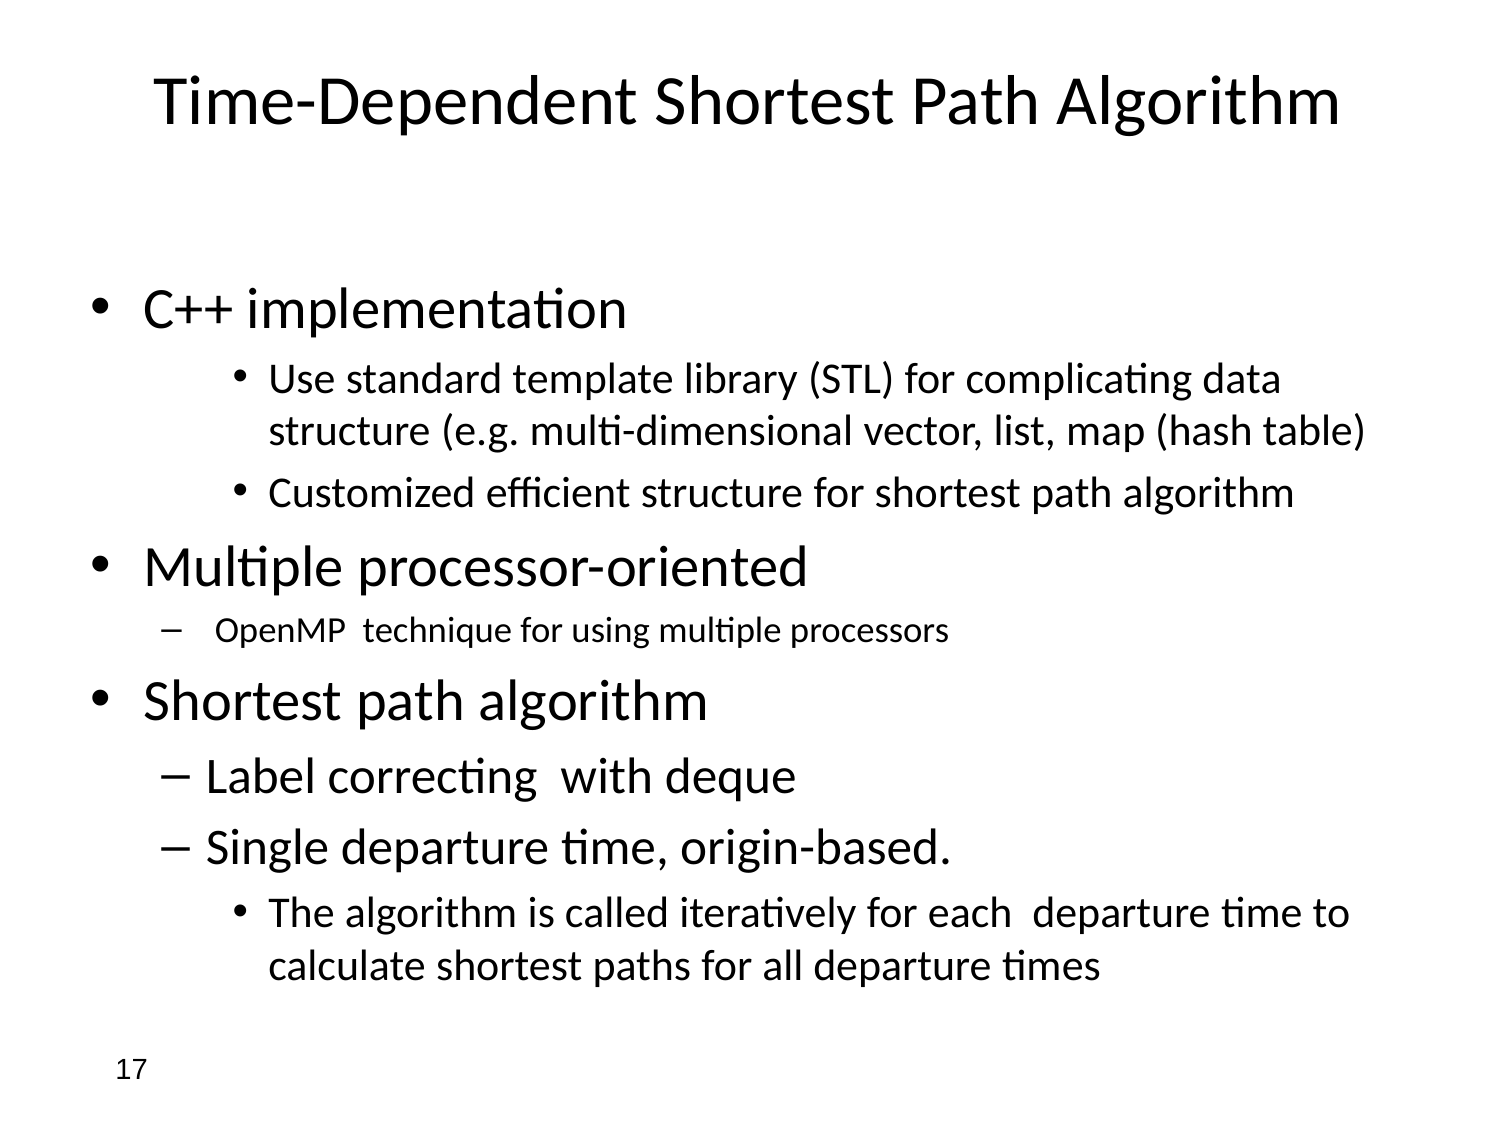

# Time-Dependent Shortest Path Algorithm
C++ implementation
Use standard template library (STL) for complicating data structure (e.g. multi-dimensional vector, list, map (hash table)
Customized efficient structure for shortest path algorithm
Multiple processor-oriented
OpenMP  technique for using multiple processors
Shortest path algorithm
Label correcting  with deque
Single departure time, origin-based.
The algorithm is called iteratively for each  departure time to calculate shortest paths for all departure times

17